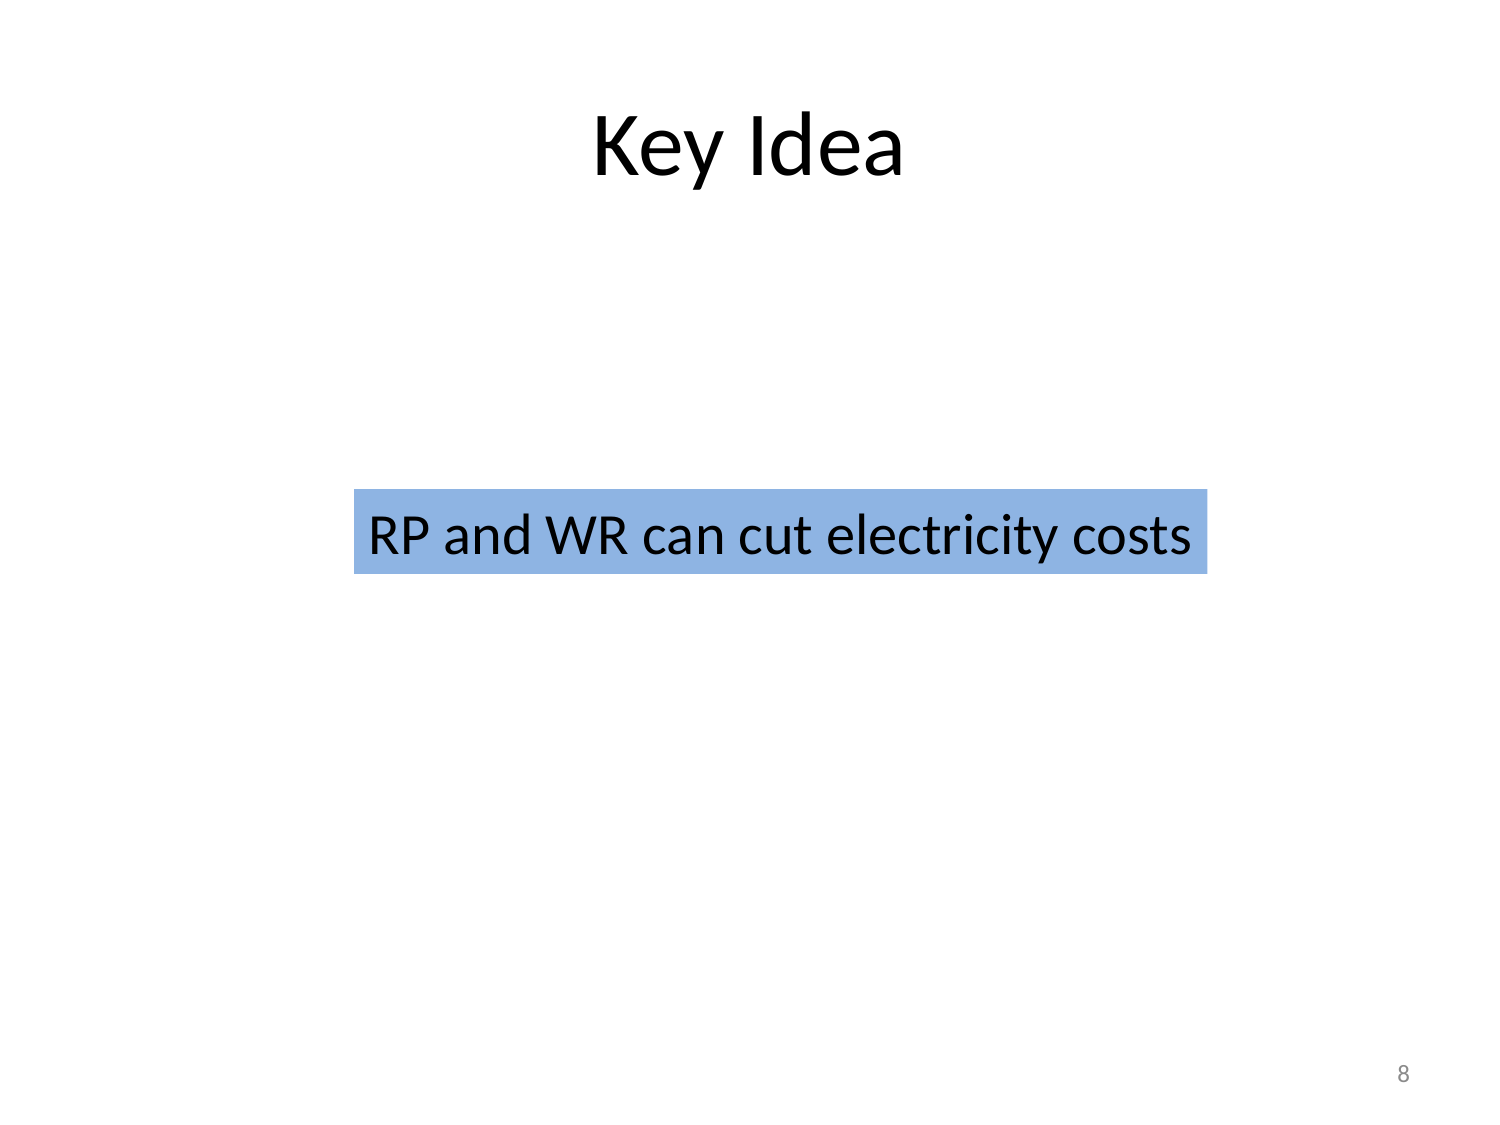

Key Idea
RP and WR can cut electricity costs
8